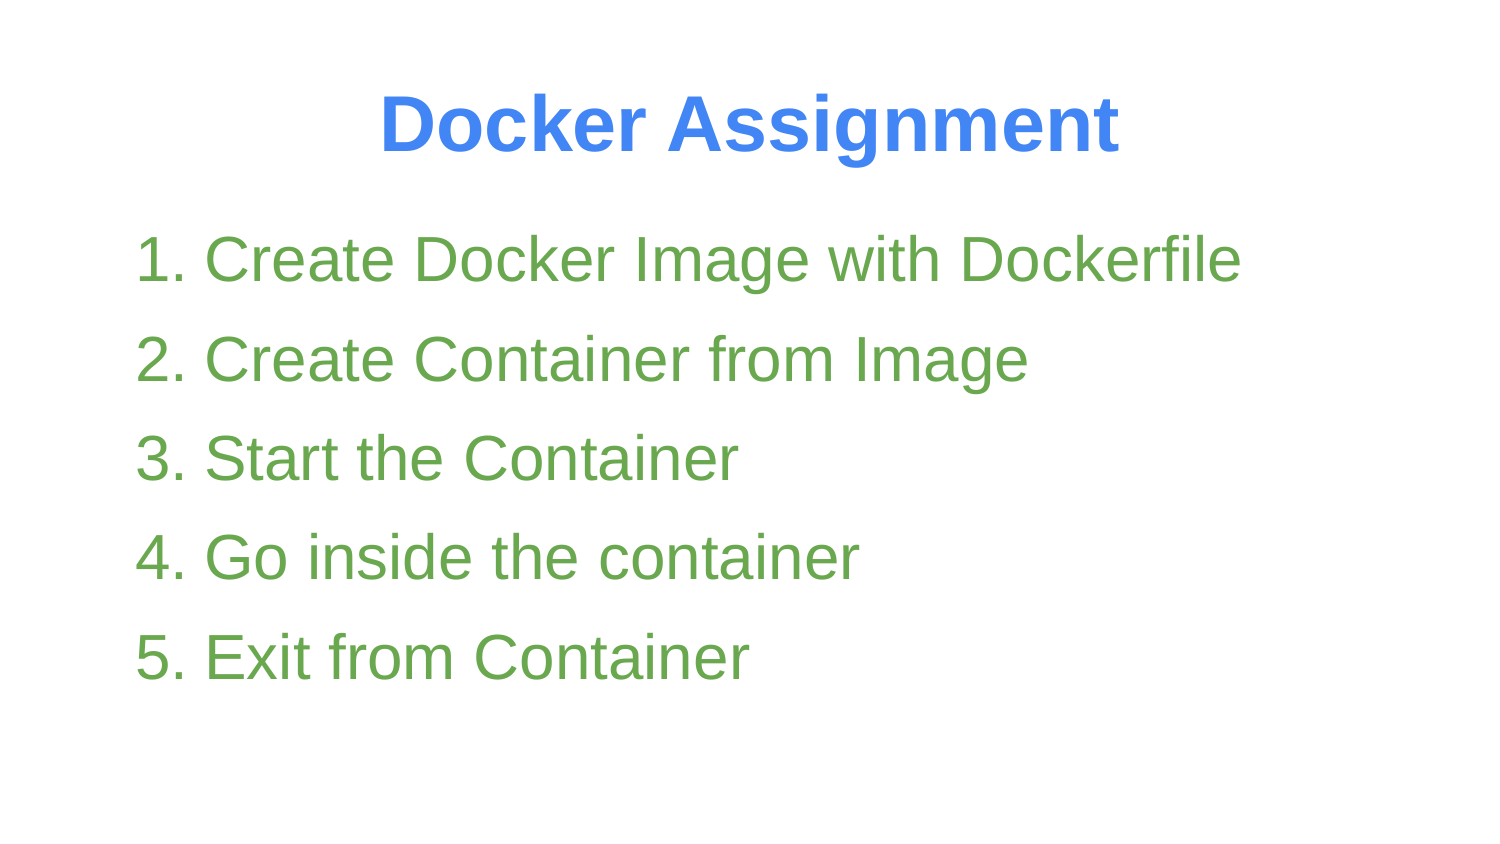

# Docker Assignment
Create Docker Image with Dockerfile
Create Container from Image
Start the Container
Go inside the container
Exit from Container